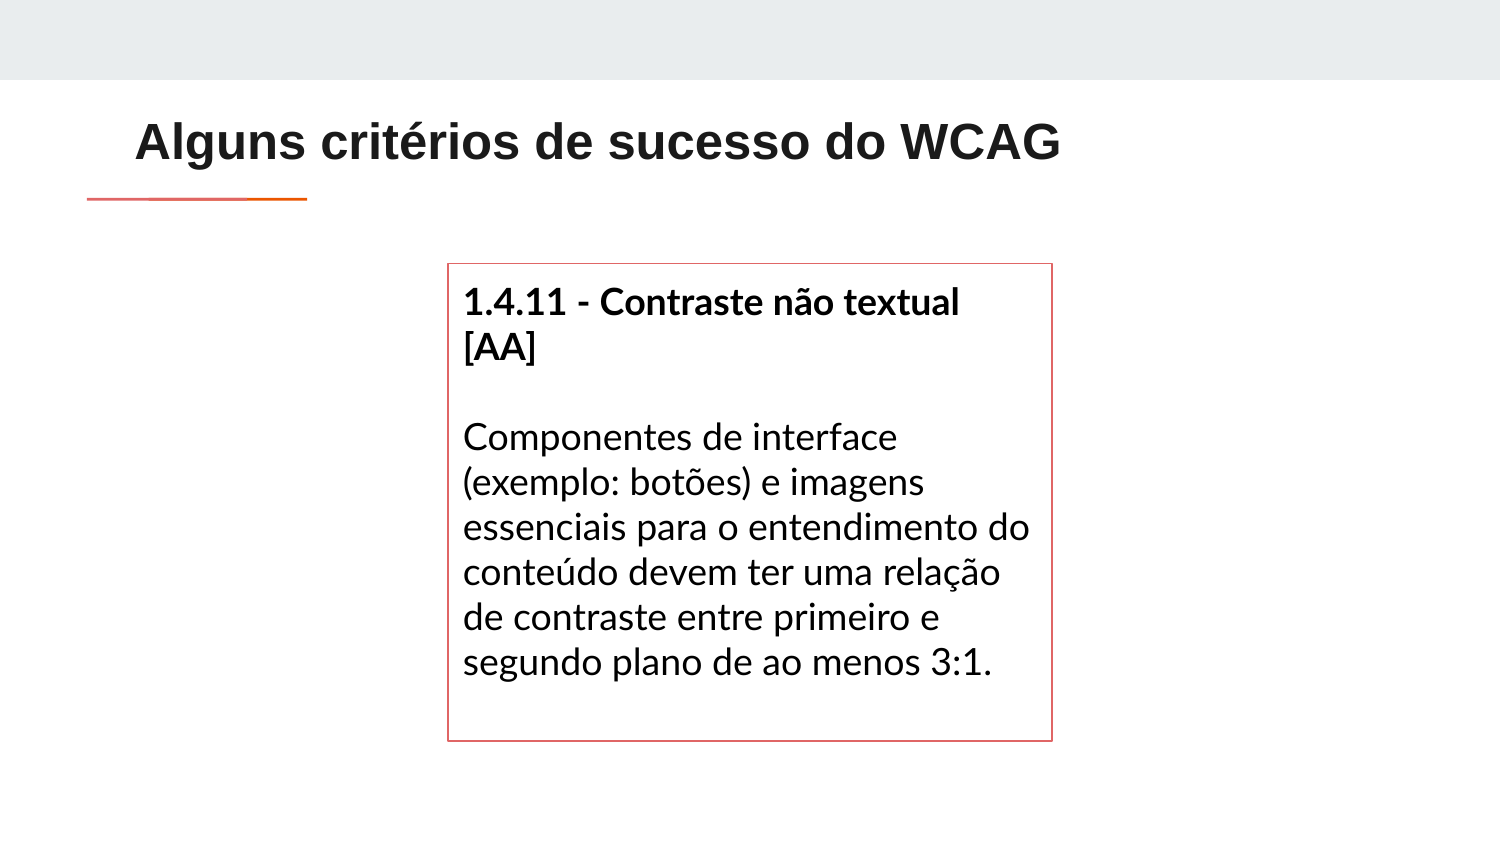

# Alguns critérios de sucesso do WCAG
1.4.11 - Contraste não textual
[AA]
Componentes de interface (exemplo: botões) e imagens essenciais para o entendimento do conteúdo devem ter uma relação de contraste entre primeiro e segundo plano de ao menos 3:1.